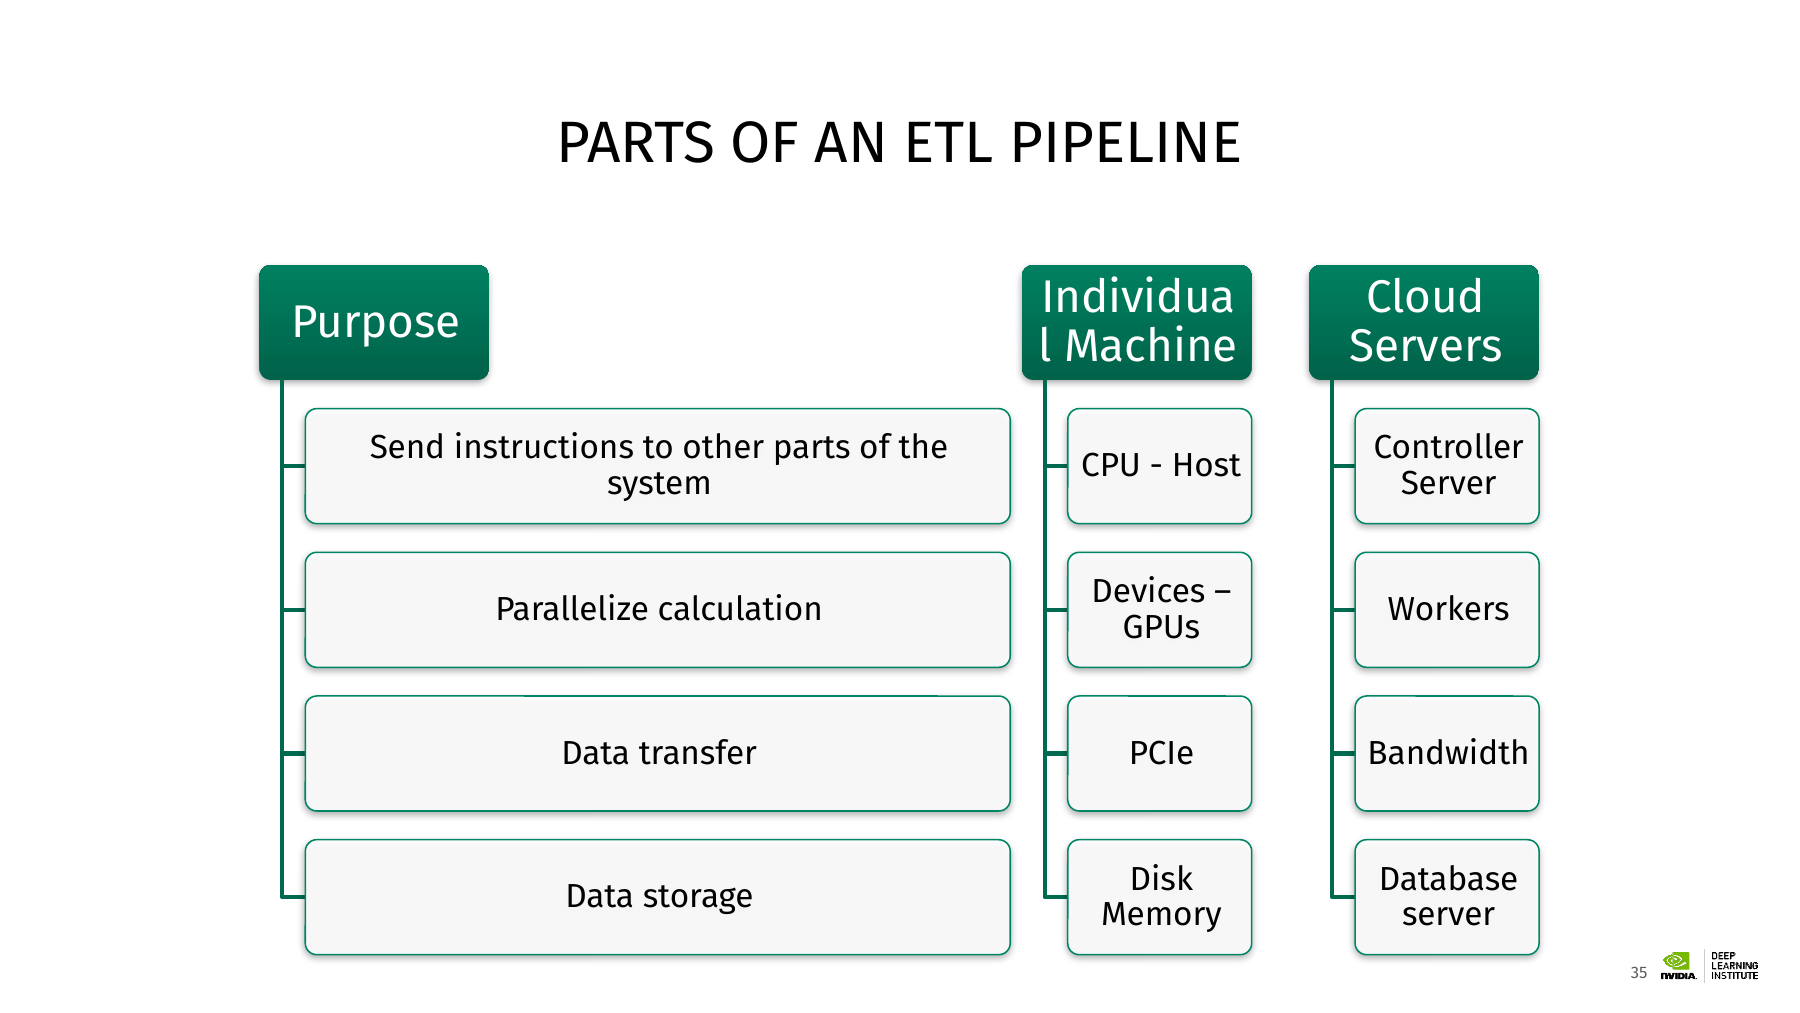

# Parts of an ETL Pipeline
Purpose
Send instructions to other parts of the system
Parallelize calculation
Data transfer
Data storage
Individual Machine
CPU - Host
Devices – GPUs
PCIe
Disk Memory
Cloud Servers
Controller Server
Workers
Bandwidth
Database server